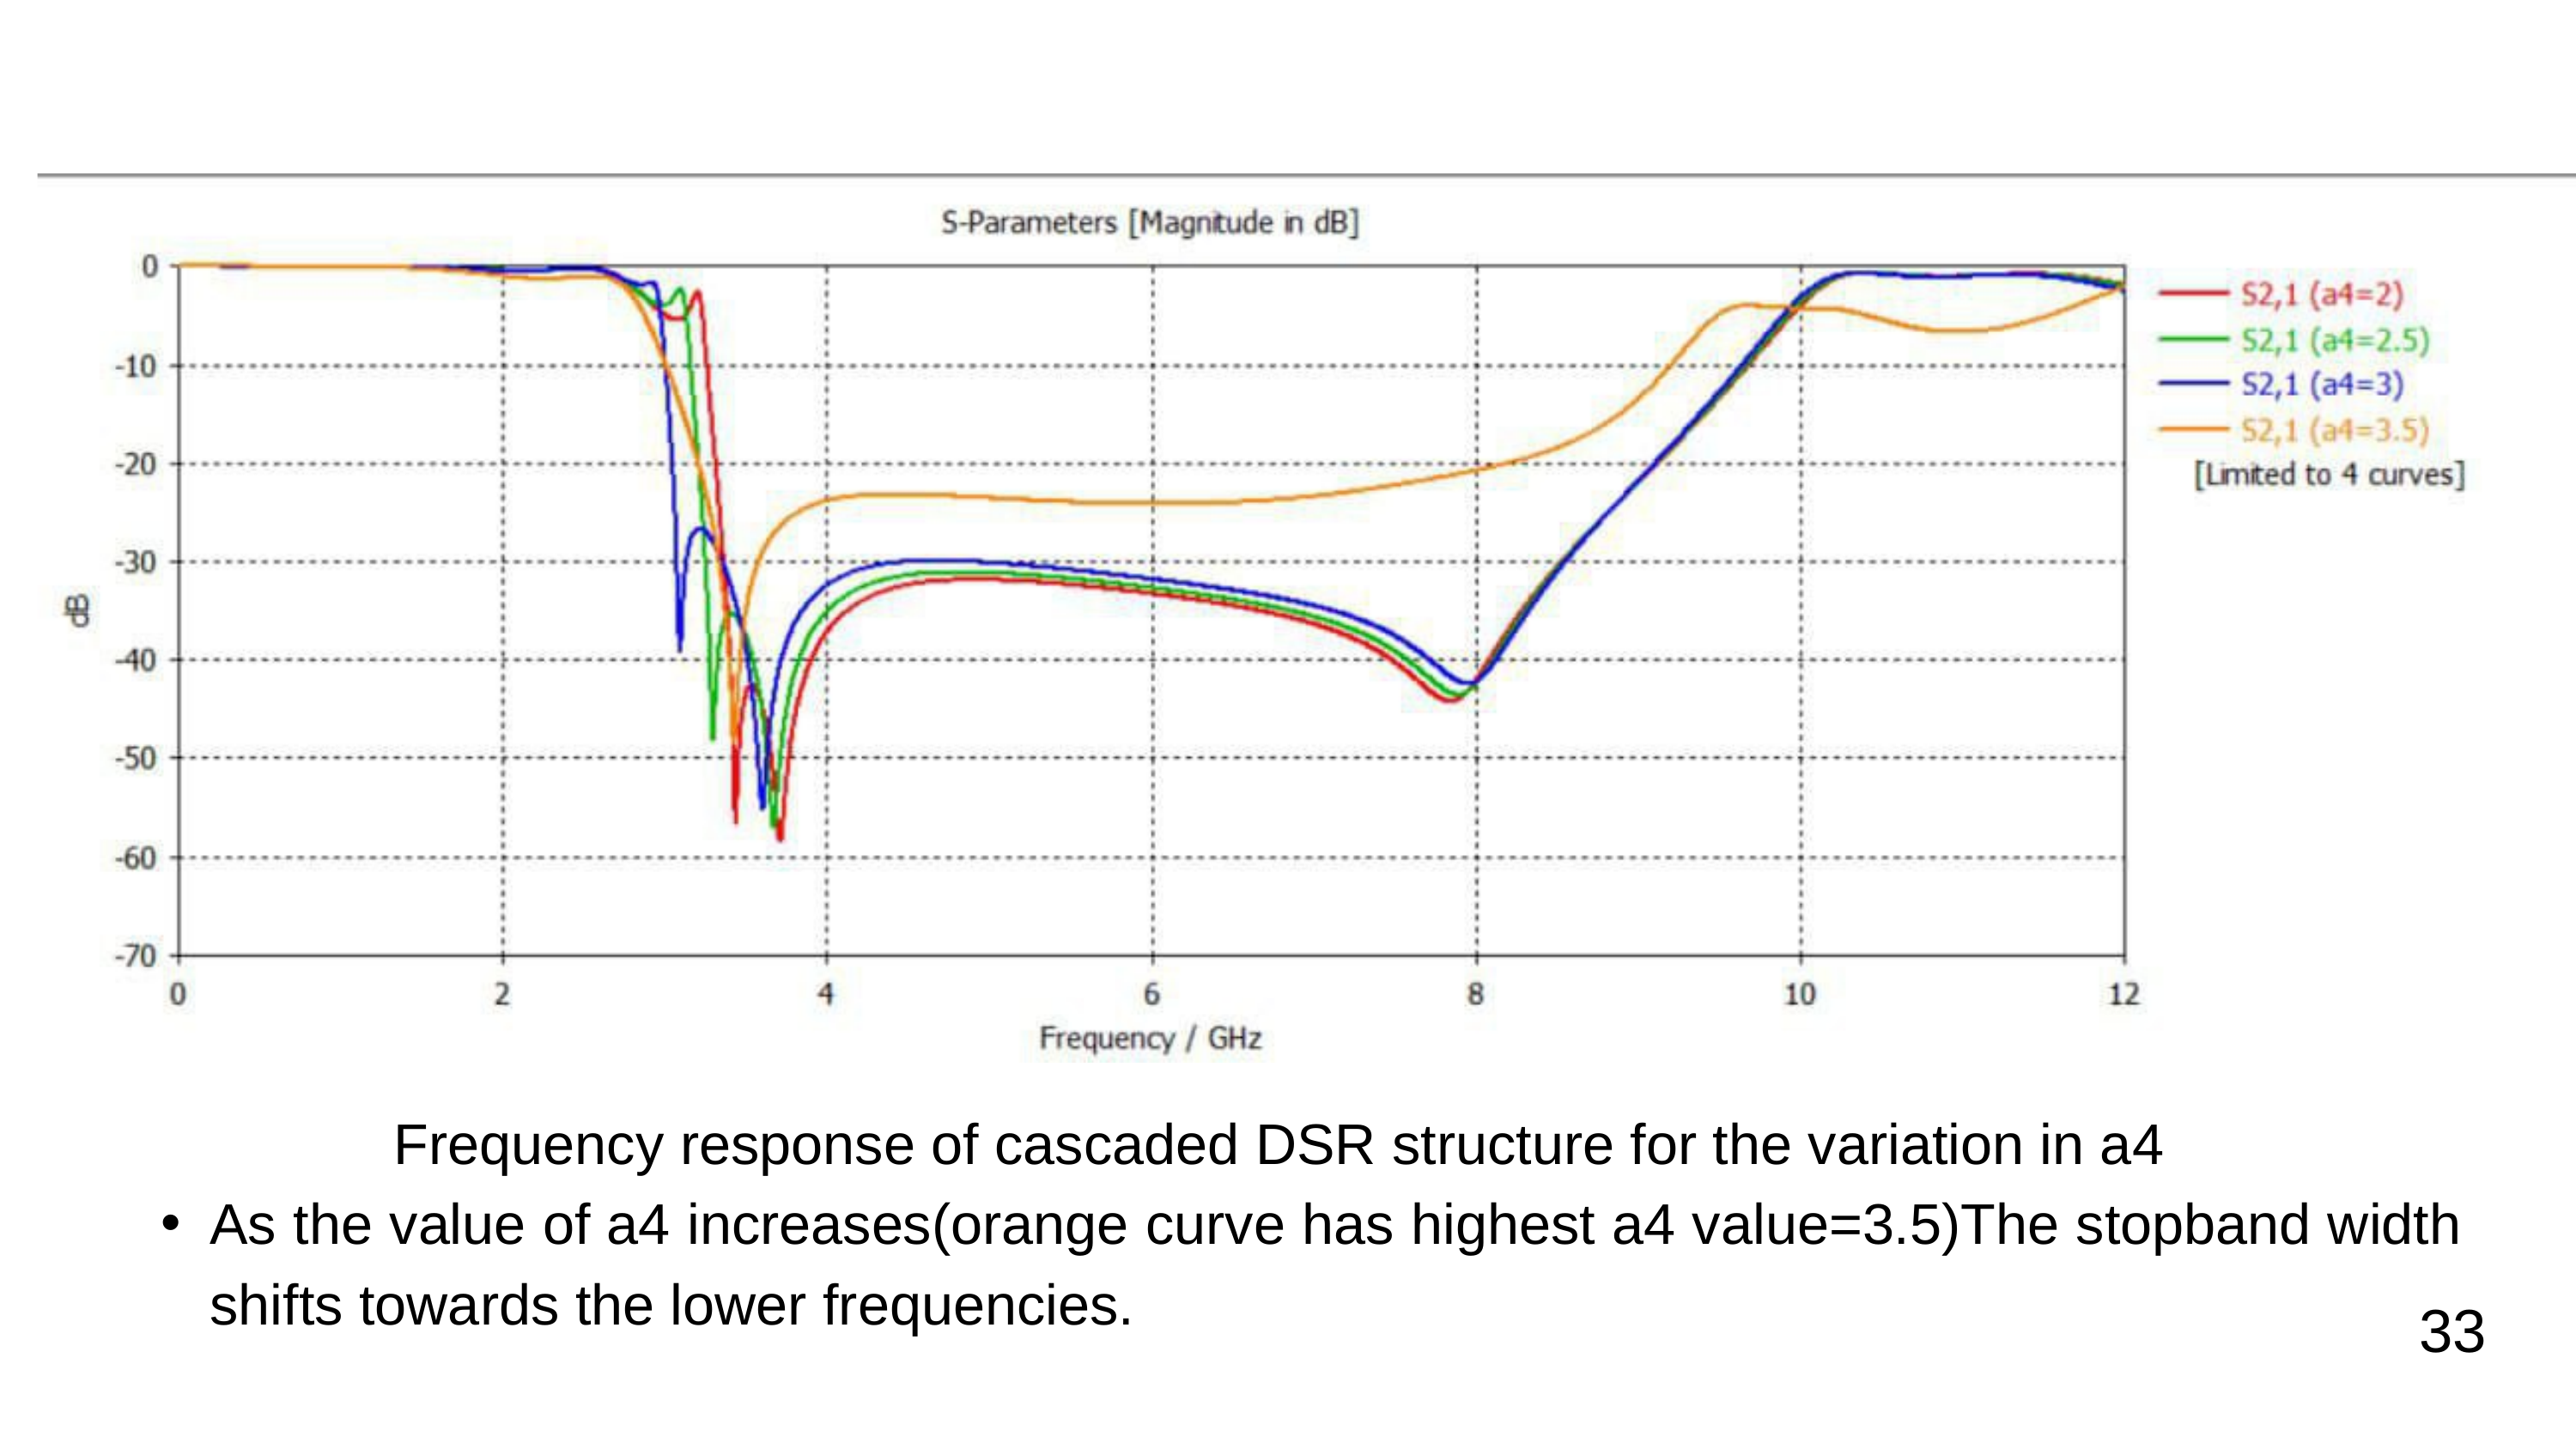

Frequency response of cascaded DSR structure for the variation in a4
As the value of a4 increases(orange curve has highest a4 value=3.5)The stopband width shifts towards the lower frequencies.

33